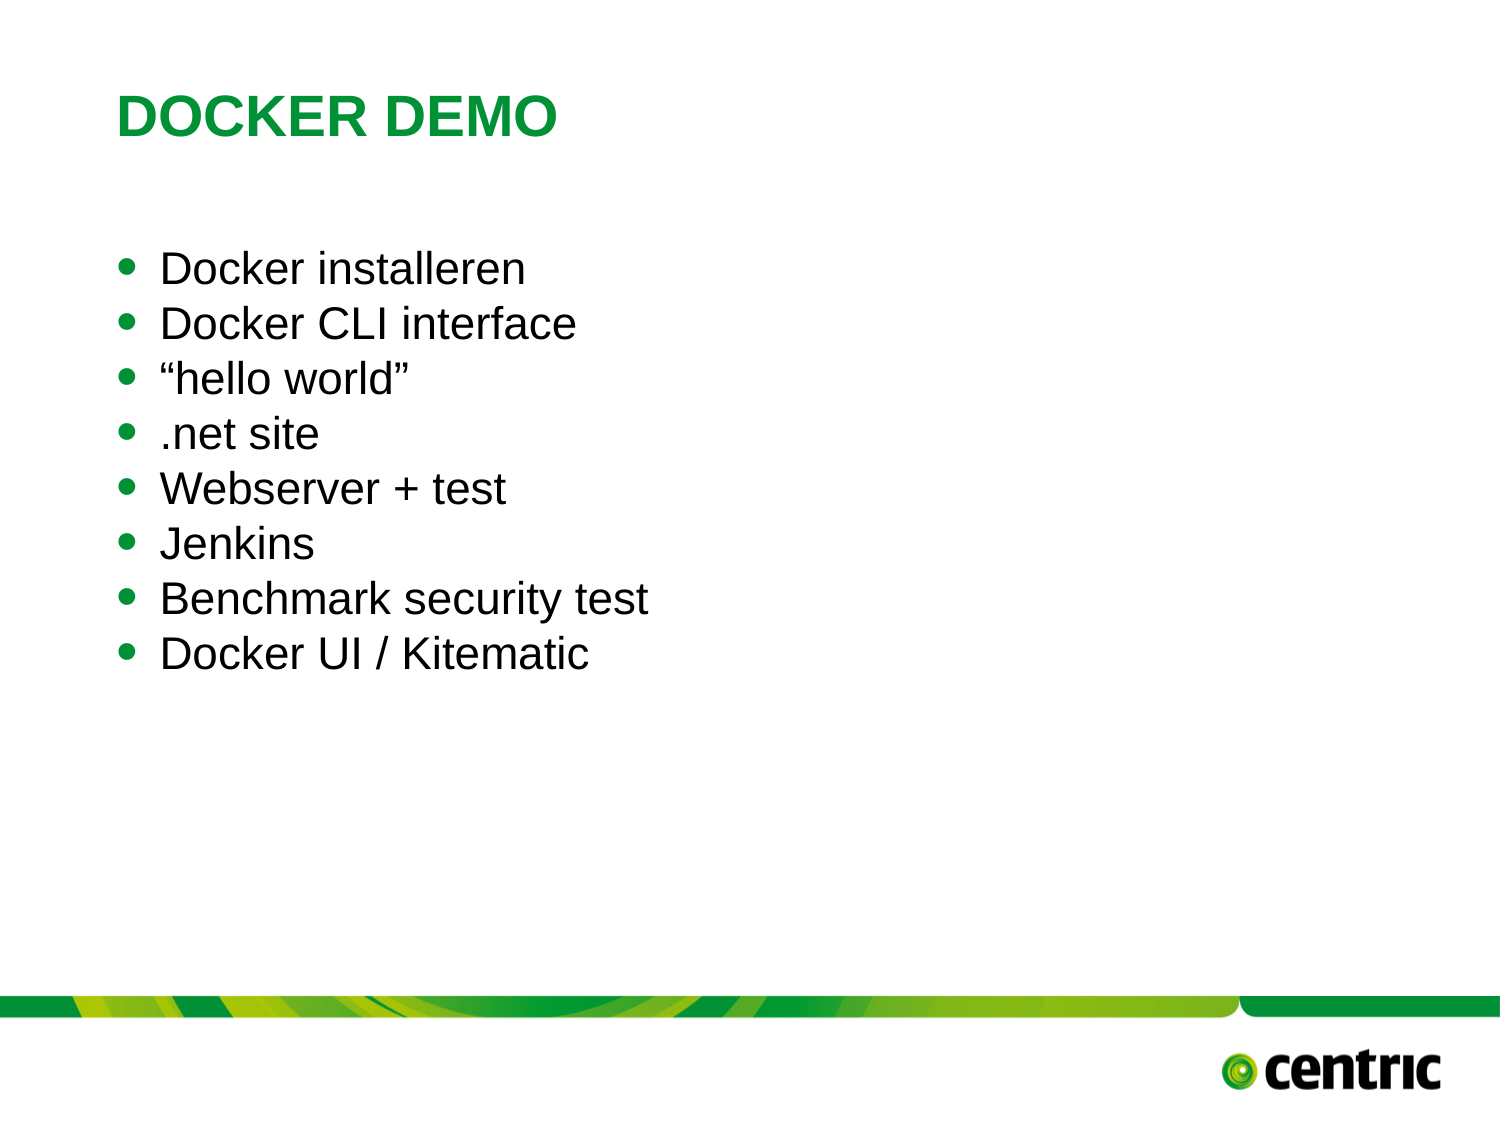

# Docker DeMO
Docker installeren
Docker CLI interface
“hello world”
.net site
Webserver + test
Jenkins
Benchmark security test
Docker UI / Kitematic

TITLE PRESENTATION
September 1, 2017